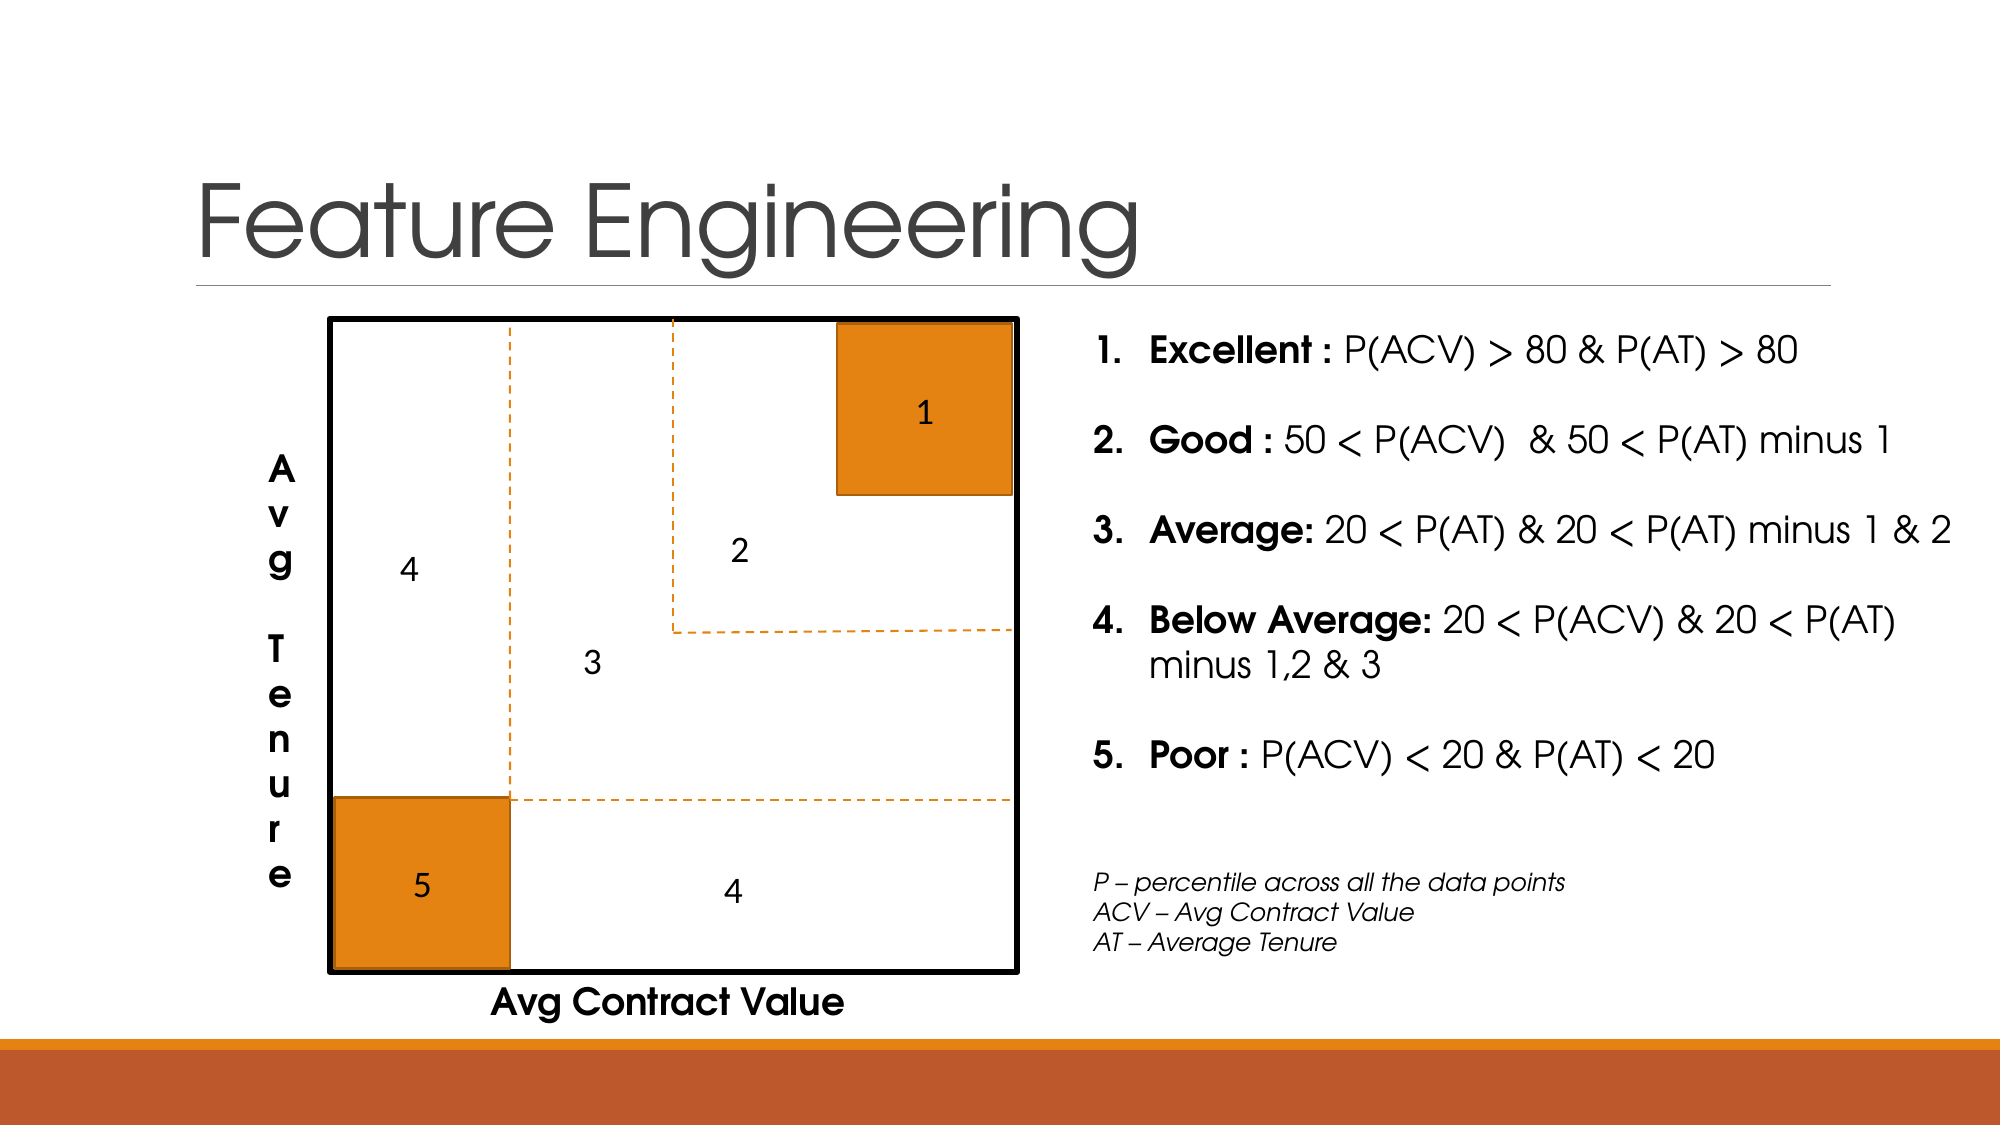

# Feature Engineering

Excellent : P(ACV) > 80 & P(AT) > 80

Good : 50 < P(ACV)  & 50 < P(AT) minus 1

Average: 20 < P(AT) & 20 < P(AT) minus 1 & 2

Below Average: 20 < P(ACV) & 20 < P(AT) minus 1,2 & 3

Poor : P(ACV) < 20 & P(AT) < 20

P – percentile across all the data points
ACV – Avg Contract Value
AT – Average Tenure

1

Avg
 Tenure

2
4
3
5
4
Avg Contract Value